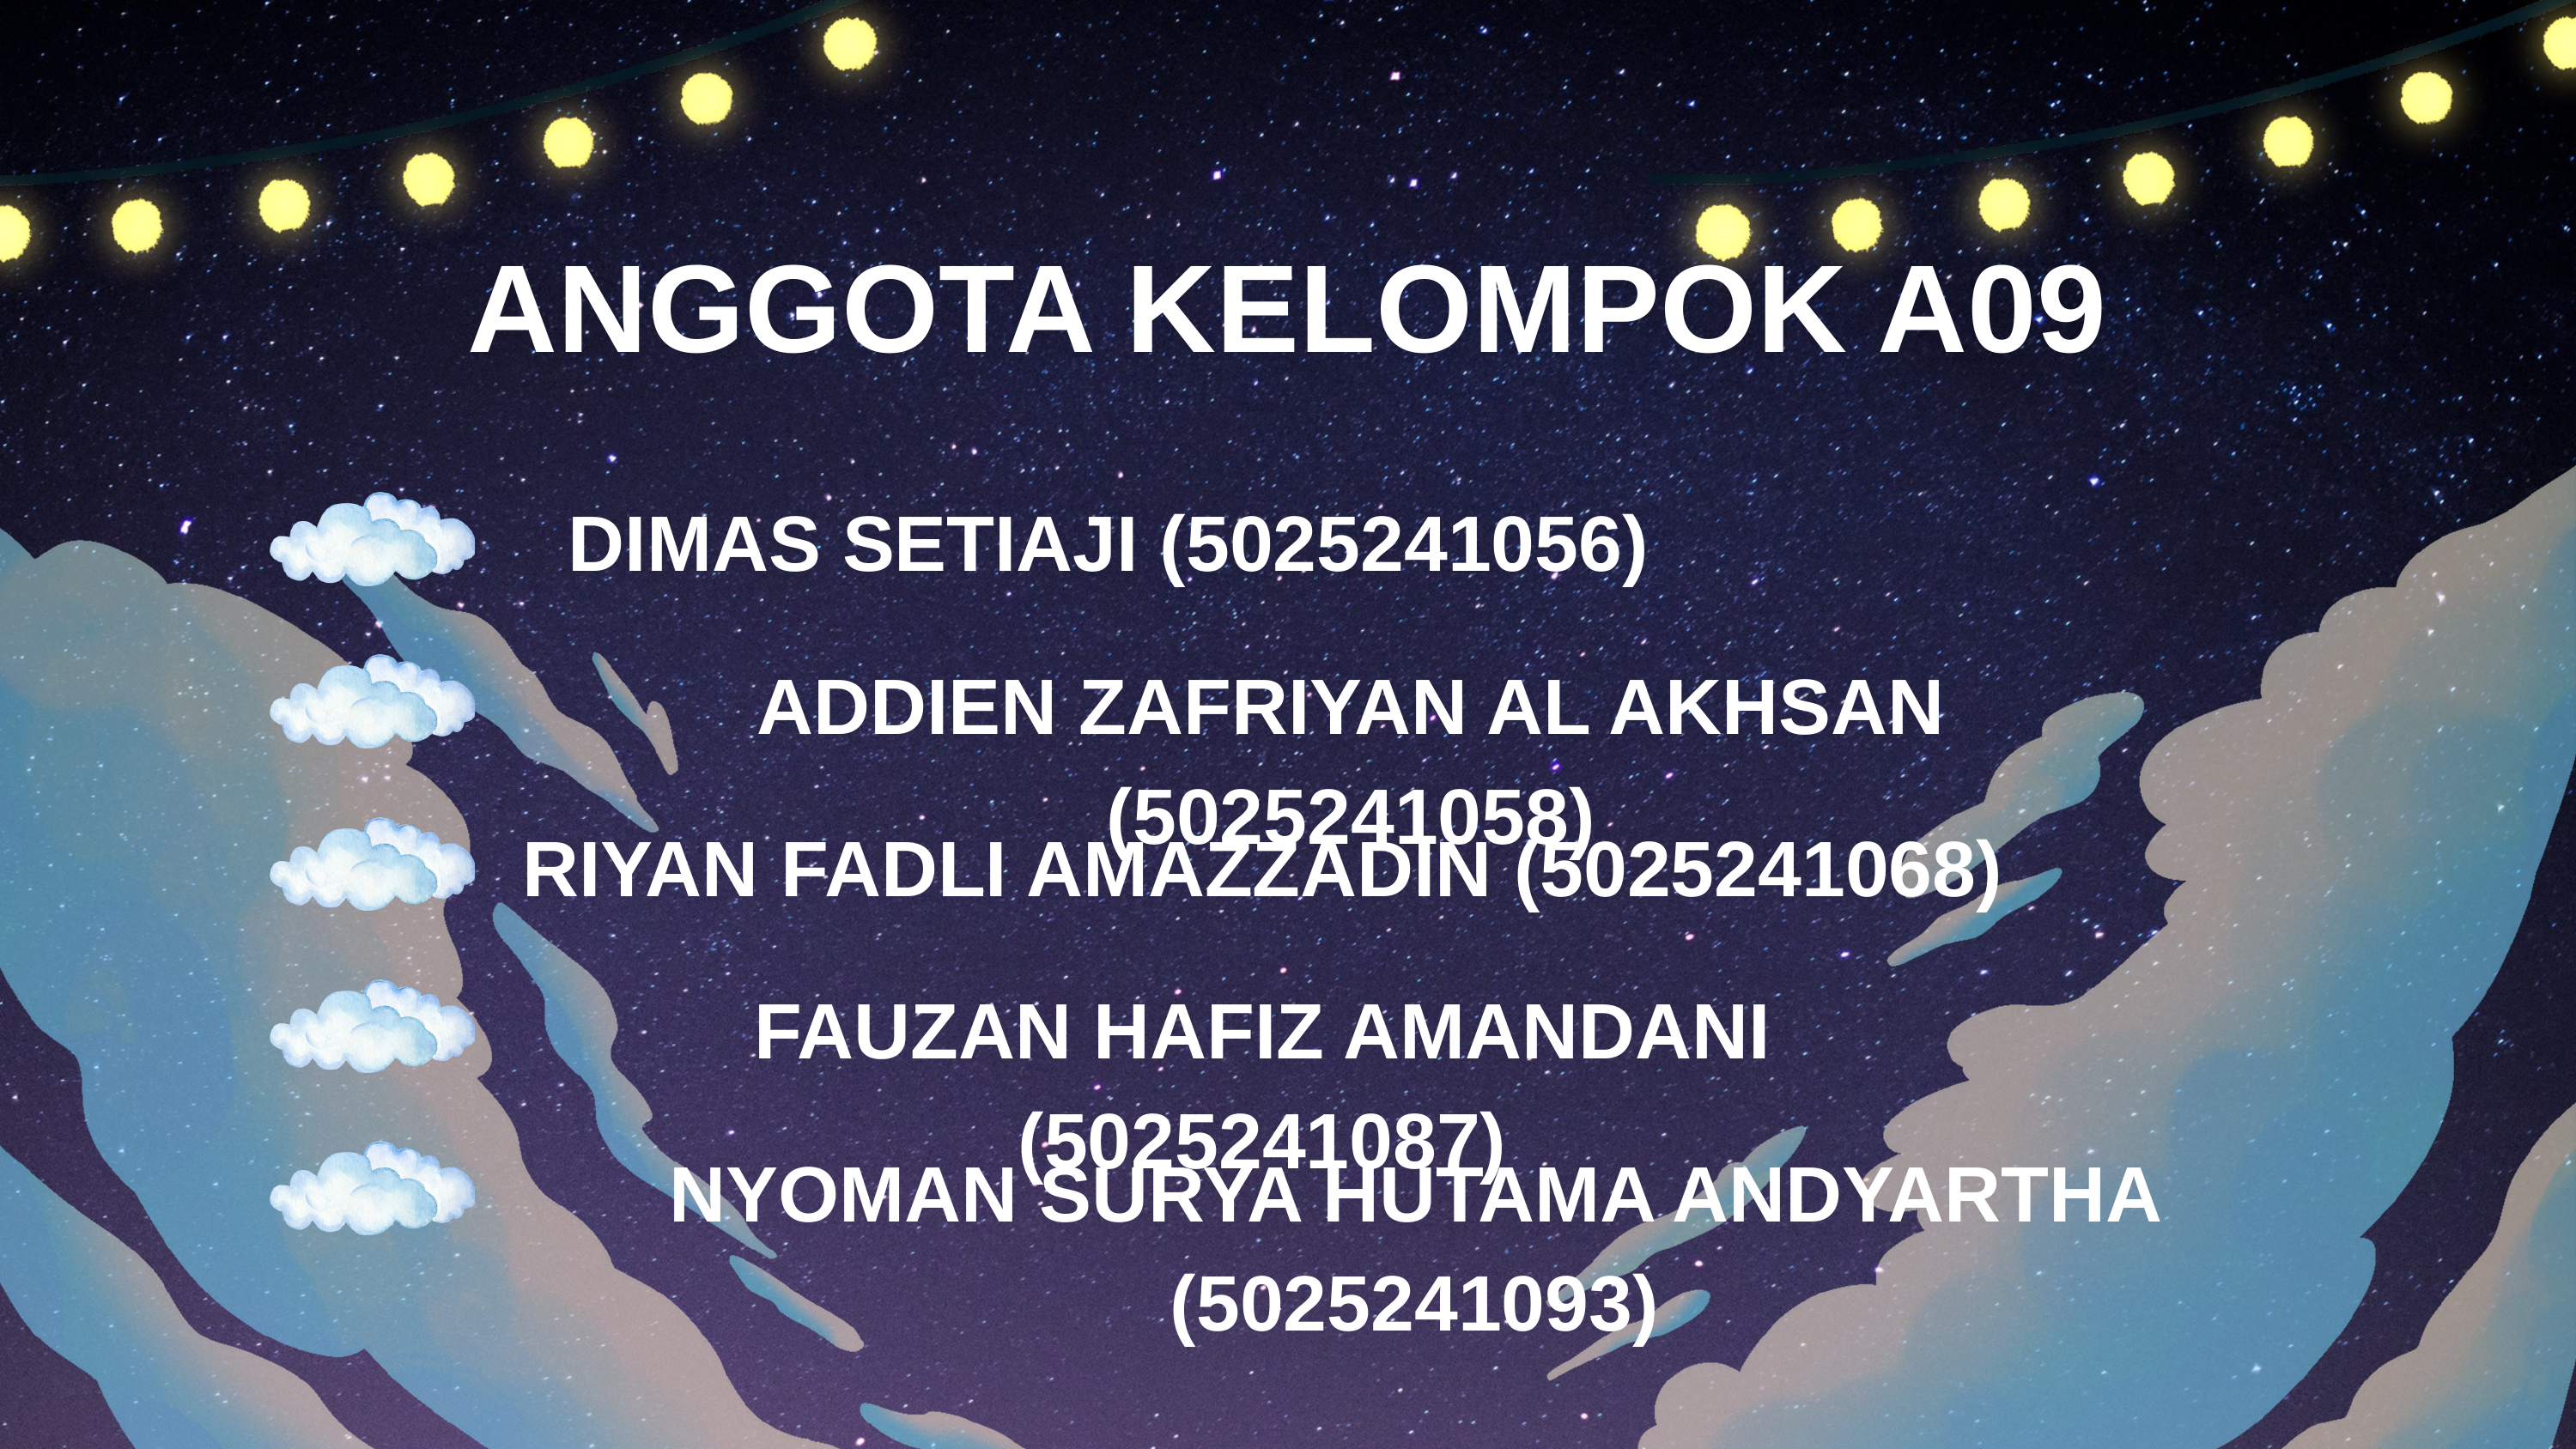

ANGGOTA KELOMPOK A09

DIMAS SETIAJI (5025241056)

ADDIEN ZAFRIYAN AL AKHSAN (5025241058)

RIYAN FADLI AMAZZADIN (5025241068)

FAUZAN HAFIZ AMANDANI (5025241087)

NYOMAN SURYA HUTAMA ANDYARTHA (5025241093)